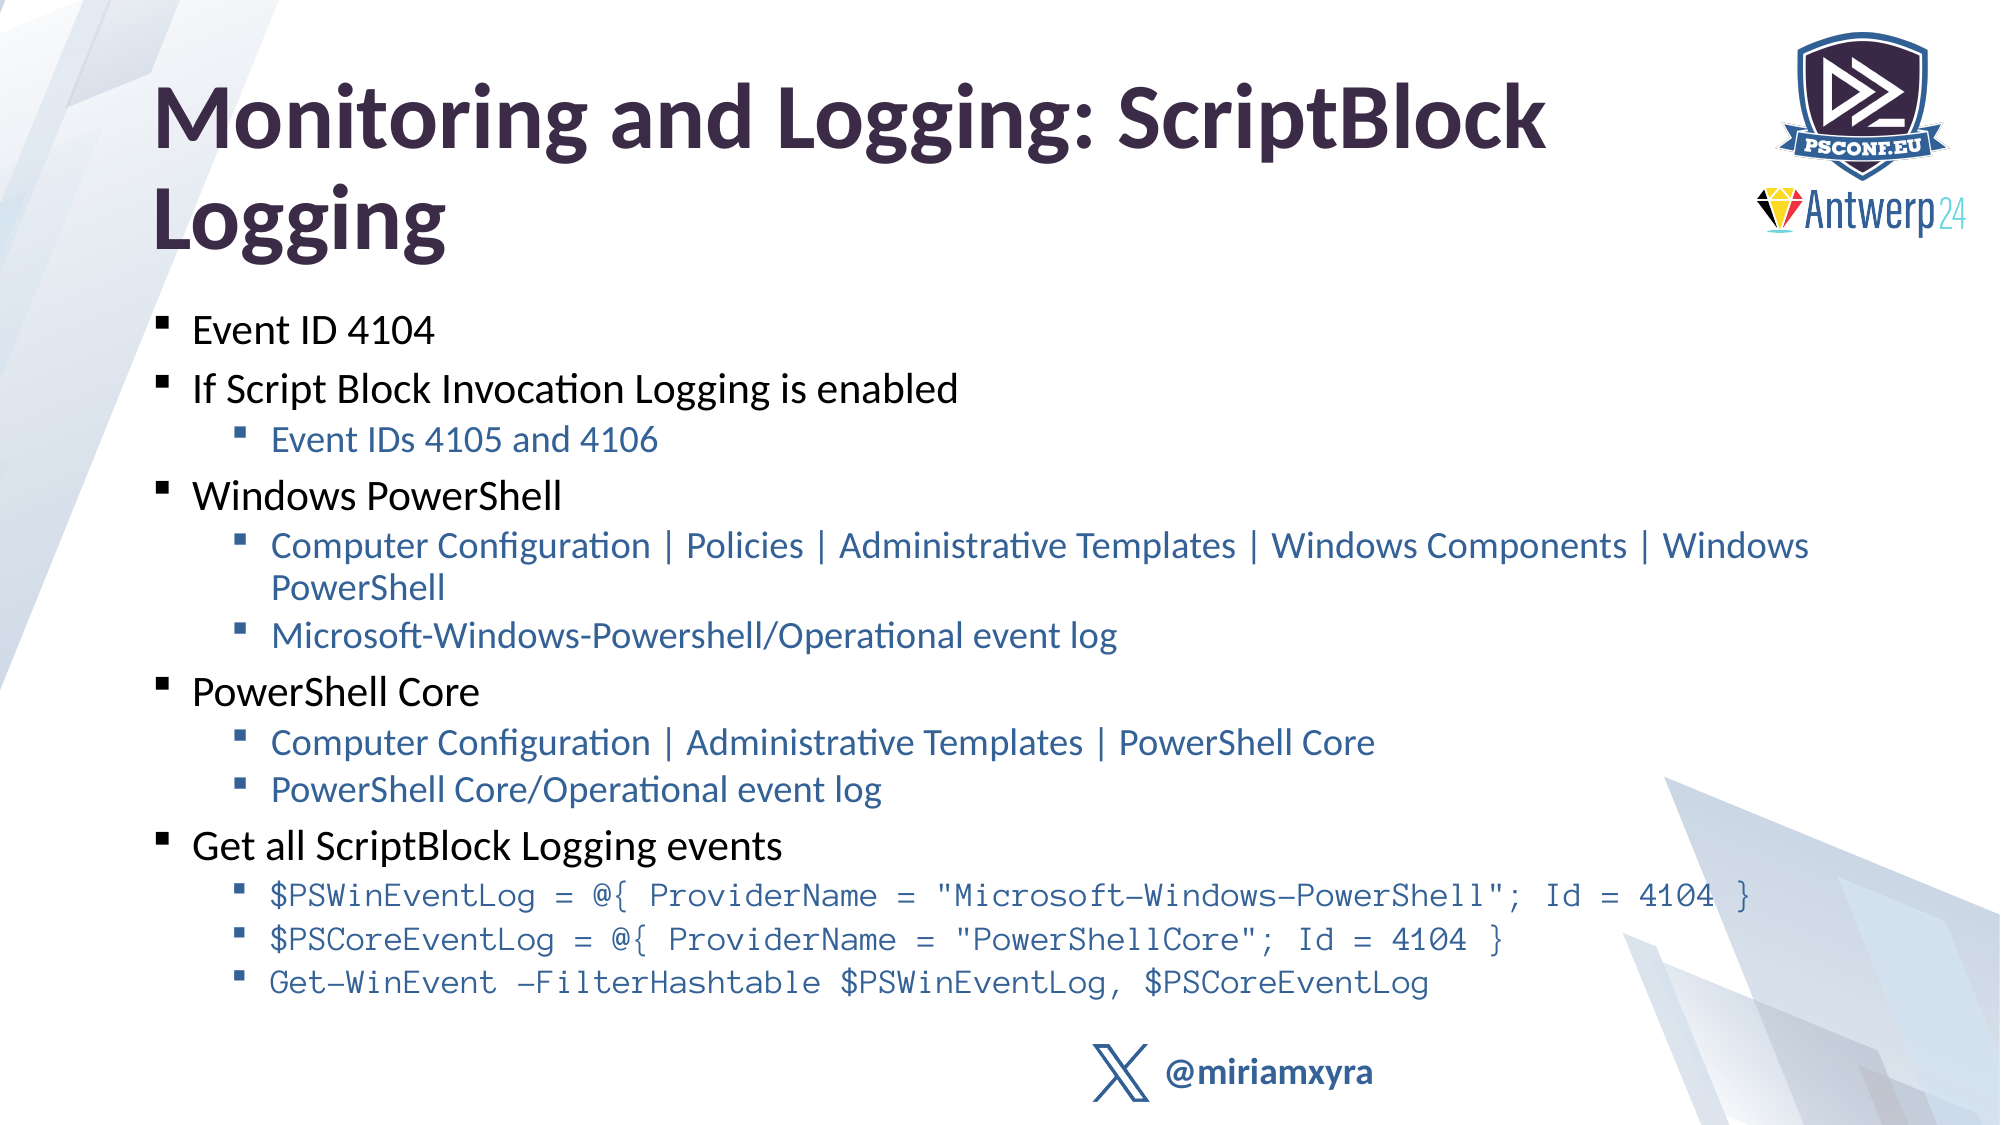

# Monitoring and Logging: ScriptBlock Logging
Event ID 4104
If Script Block Invocation Logging is enabled
Event IDs 4105 and 4106
Windows PowerShell
Computer Configuration | Policies | Administrative Templates | Windows Components | Windows PowerShell
Microsoft-Windows-Powershell/Operational event log
PowerShell Core
Computer Configuration | Administrative Templates | PowerShell Core
PowerShell Core/Operational event log
Get all ScriptBlock Logging events
$PSWinEventLog = @{ ProviderName = "Microsoft-Windows-PowerShell"; Id = 4104 }
$PSCoreEventLog = @{ ProviderName = "PowerShellCore"; Id = 4104 }
Get-WinEvent -FilterHashtable $PSWinEventLog, $PSCoreEventLog